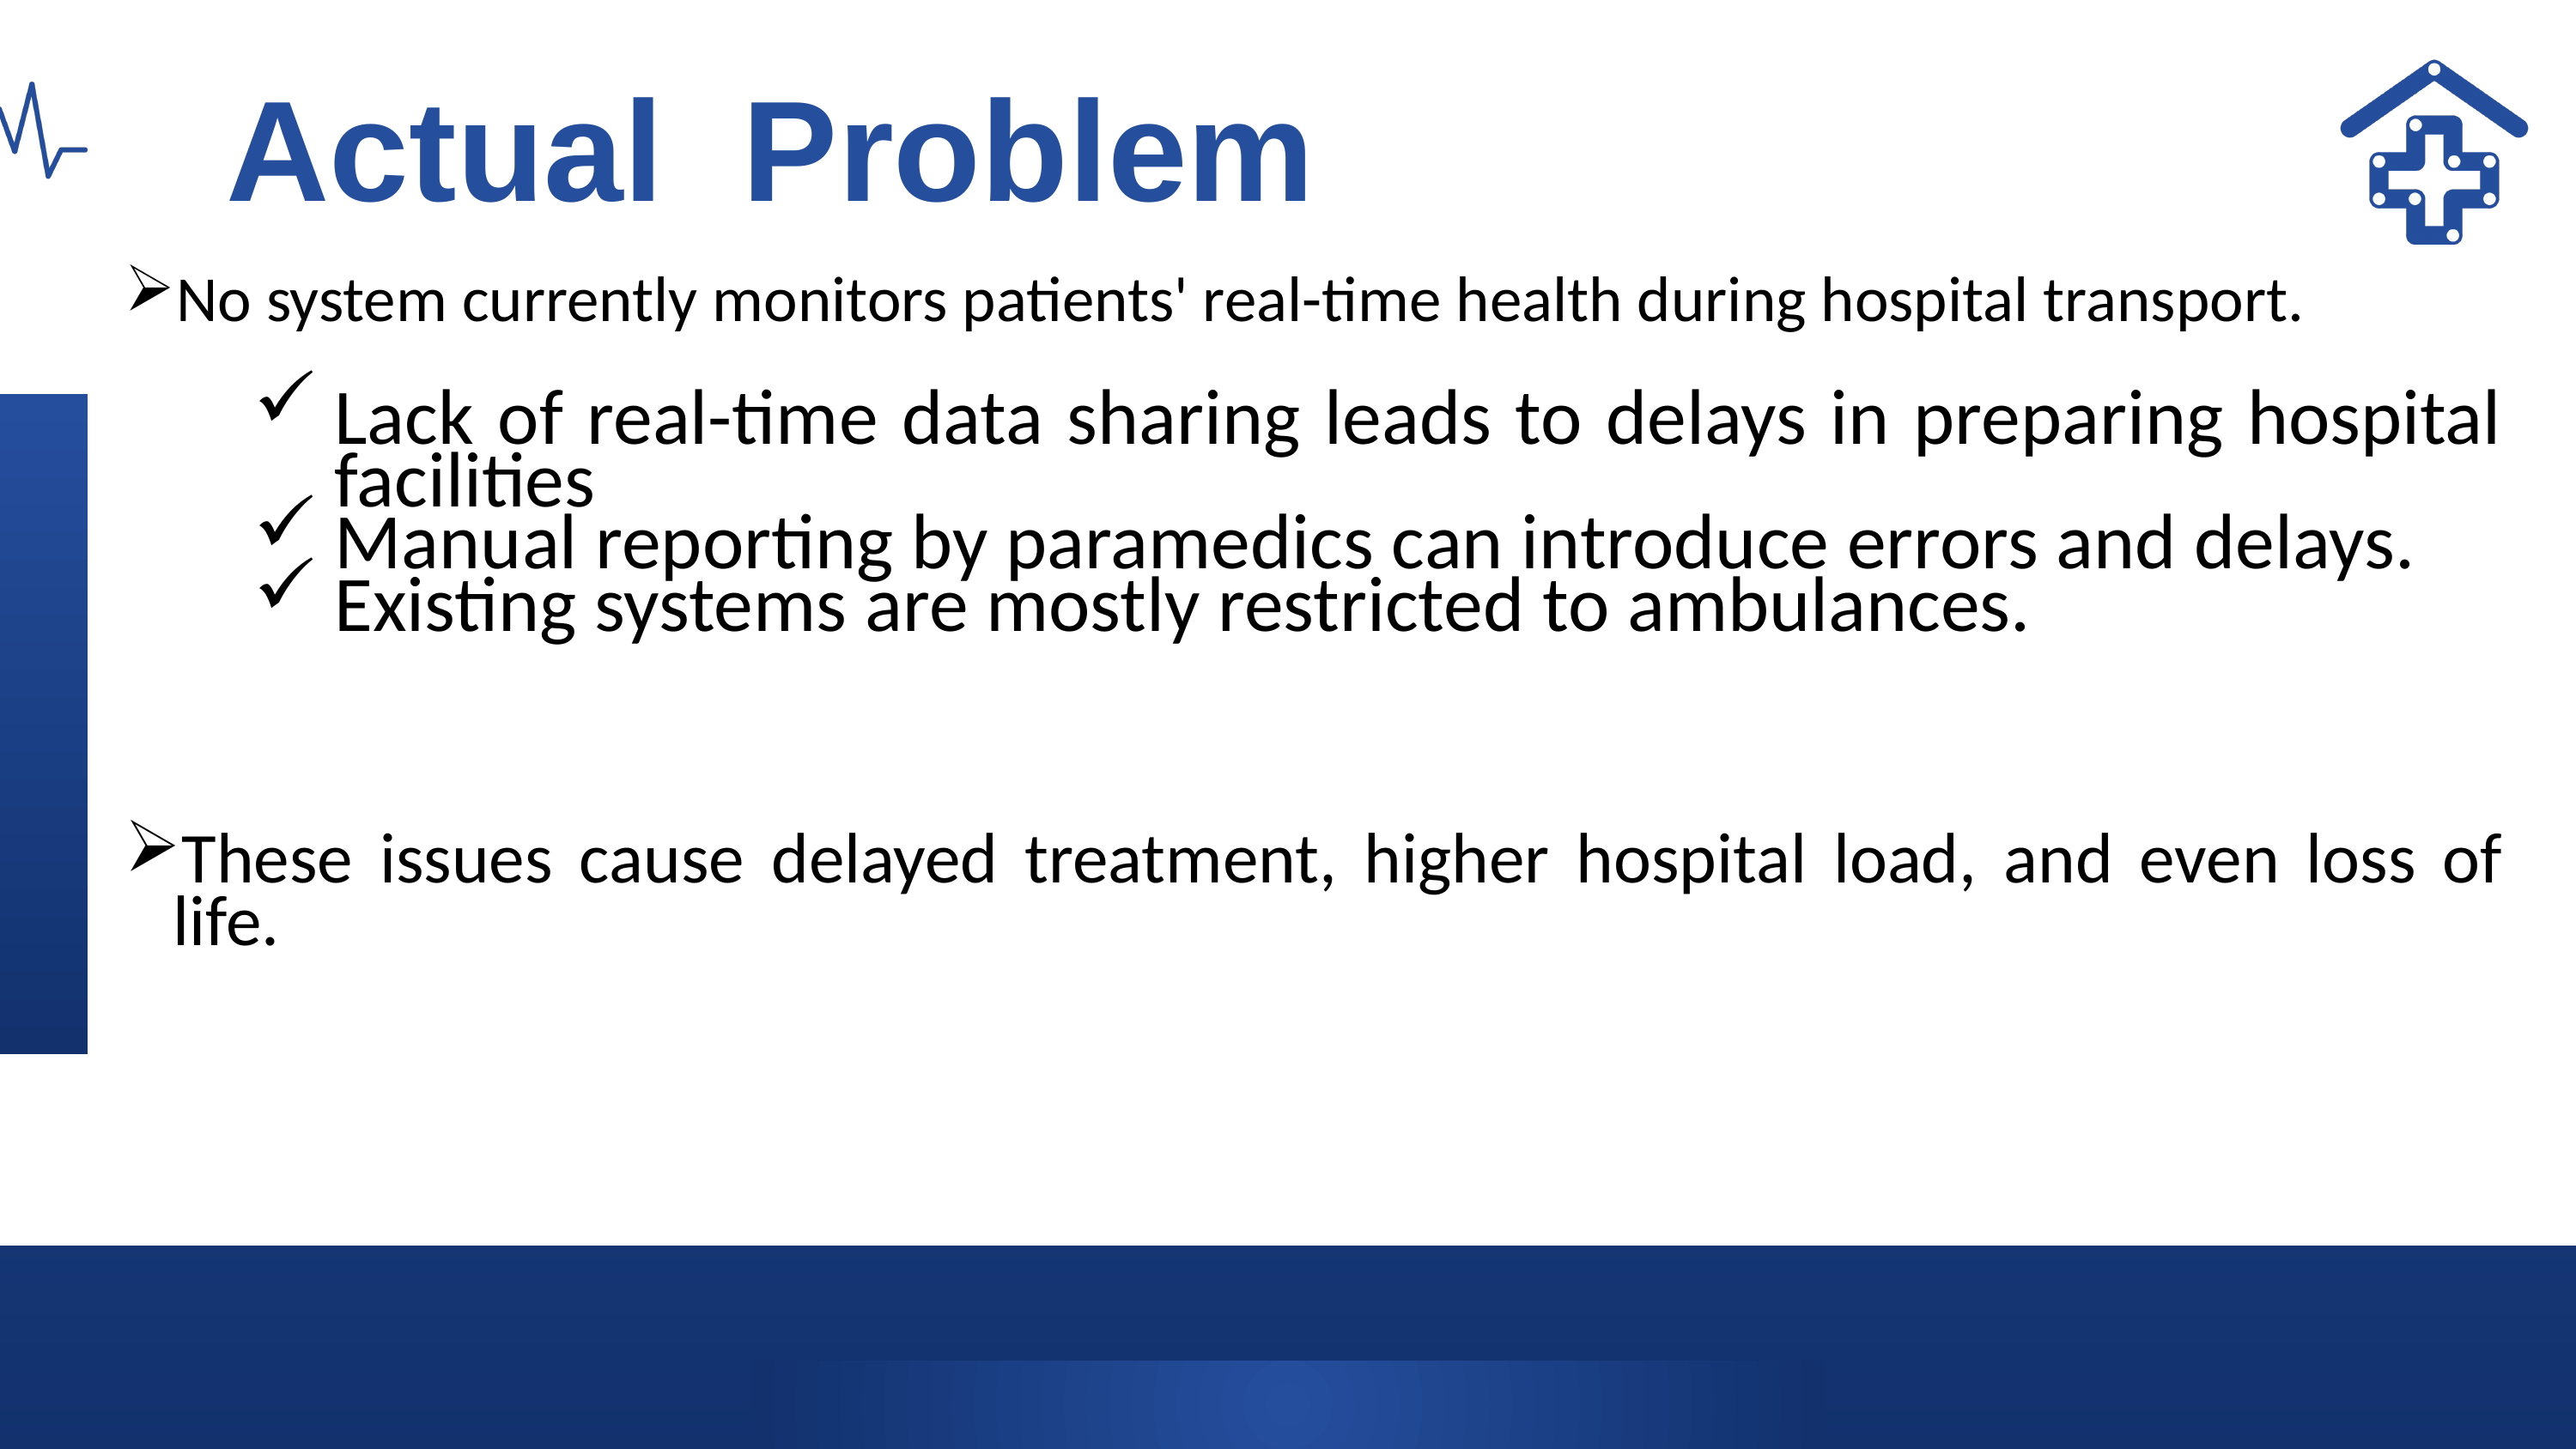

Actual  Problem

No system currently monitors patients' real-time health during hospital transport.

Lack of real-time data sharing leads to delays in preparing hospital facilities
Manual reporting by paramedics can introduce errors and delays.
Existing systems are mostly restricted to ambulances.

These issues cause delayed treatment, higher hospital load, and even loss of life.